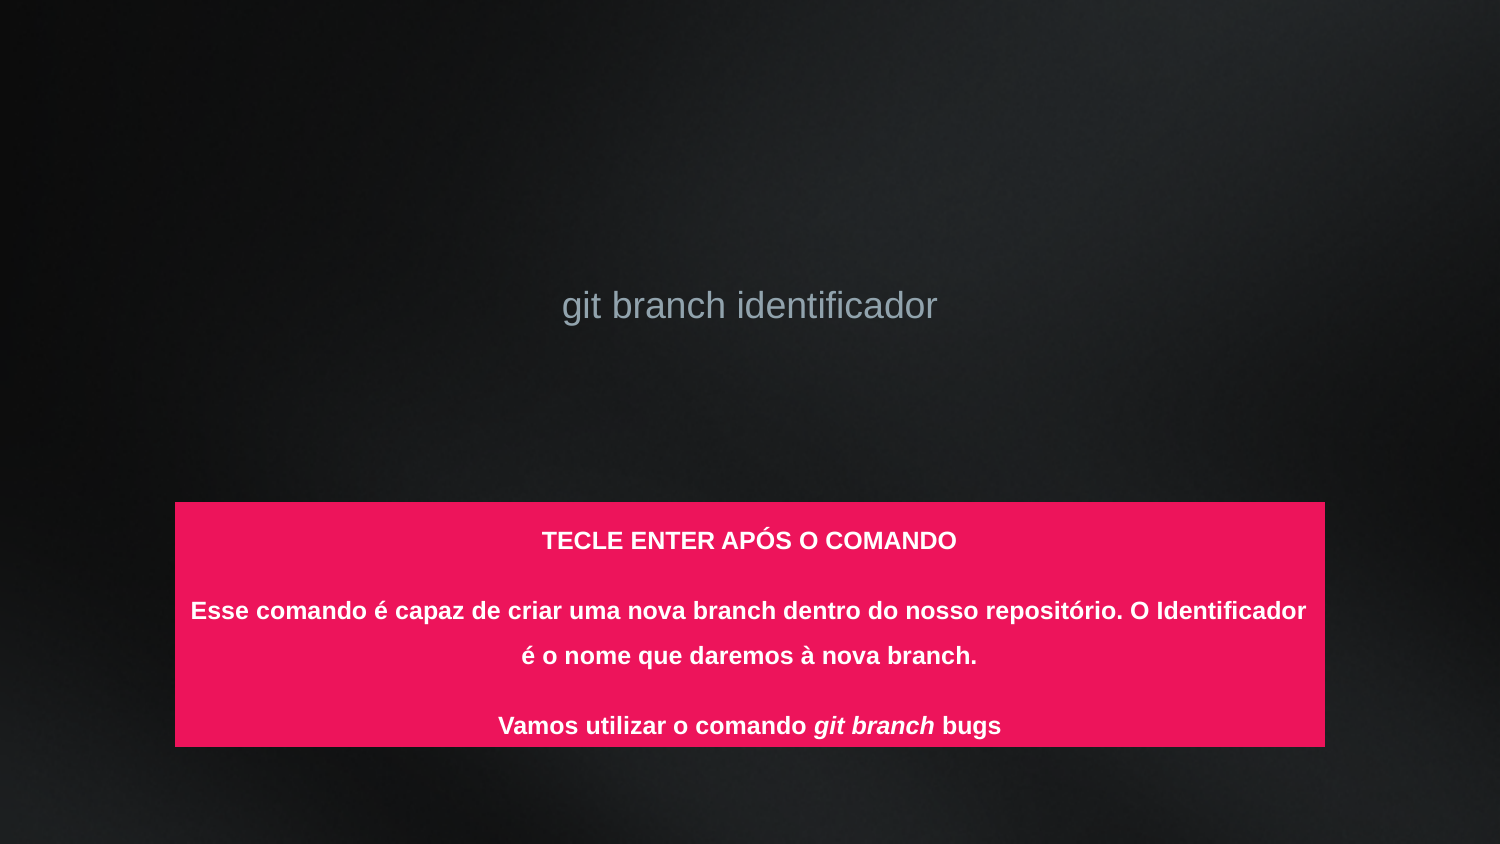

git branch identificador
TECLE ENTER APÓS O COMANDO
Esse comando é capaz de criar uma nova branch dentro do nosso repositório. O Identificador é o nome que daremos à nova branch.
Vamos utilizar o comando git branch bugs